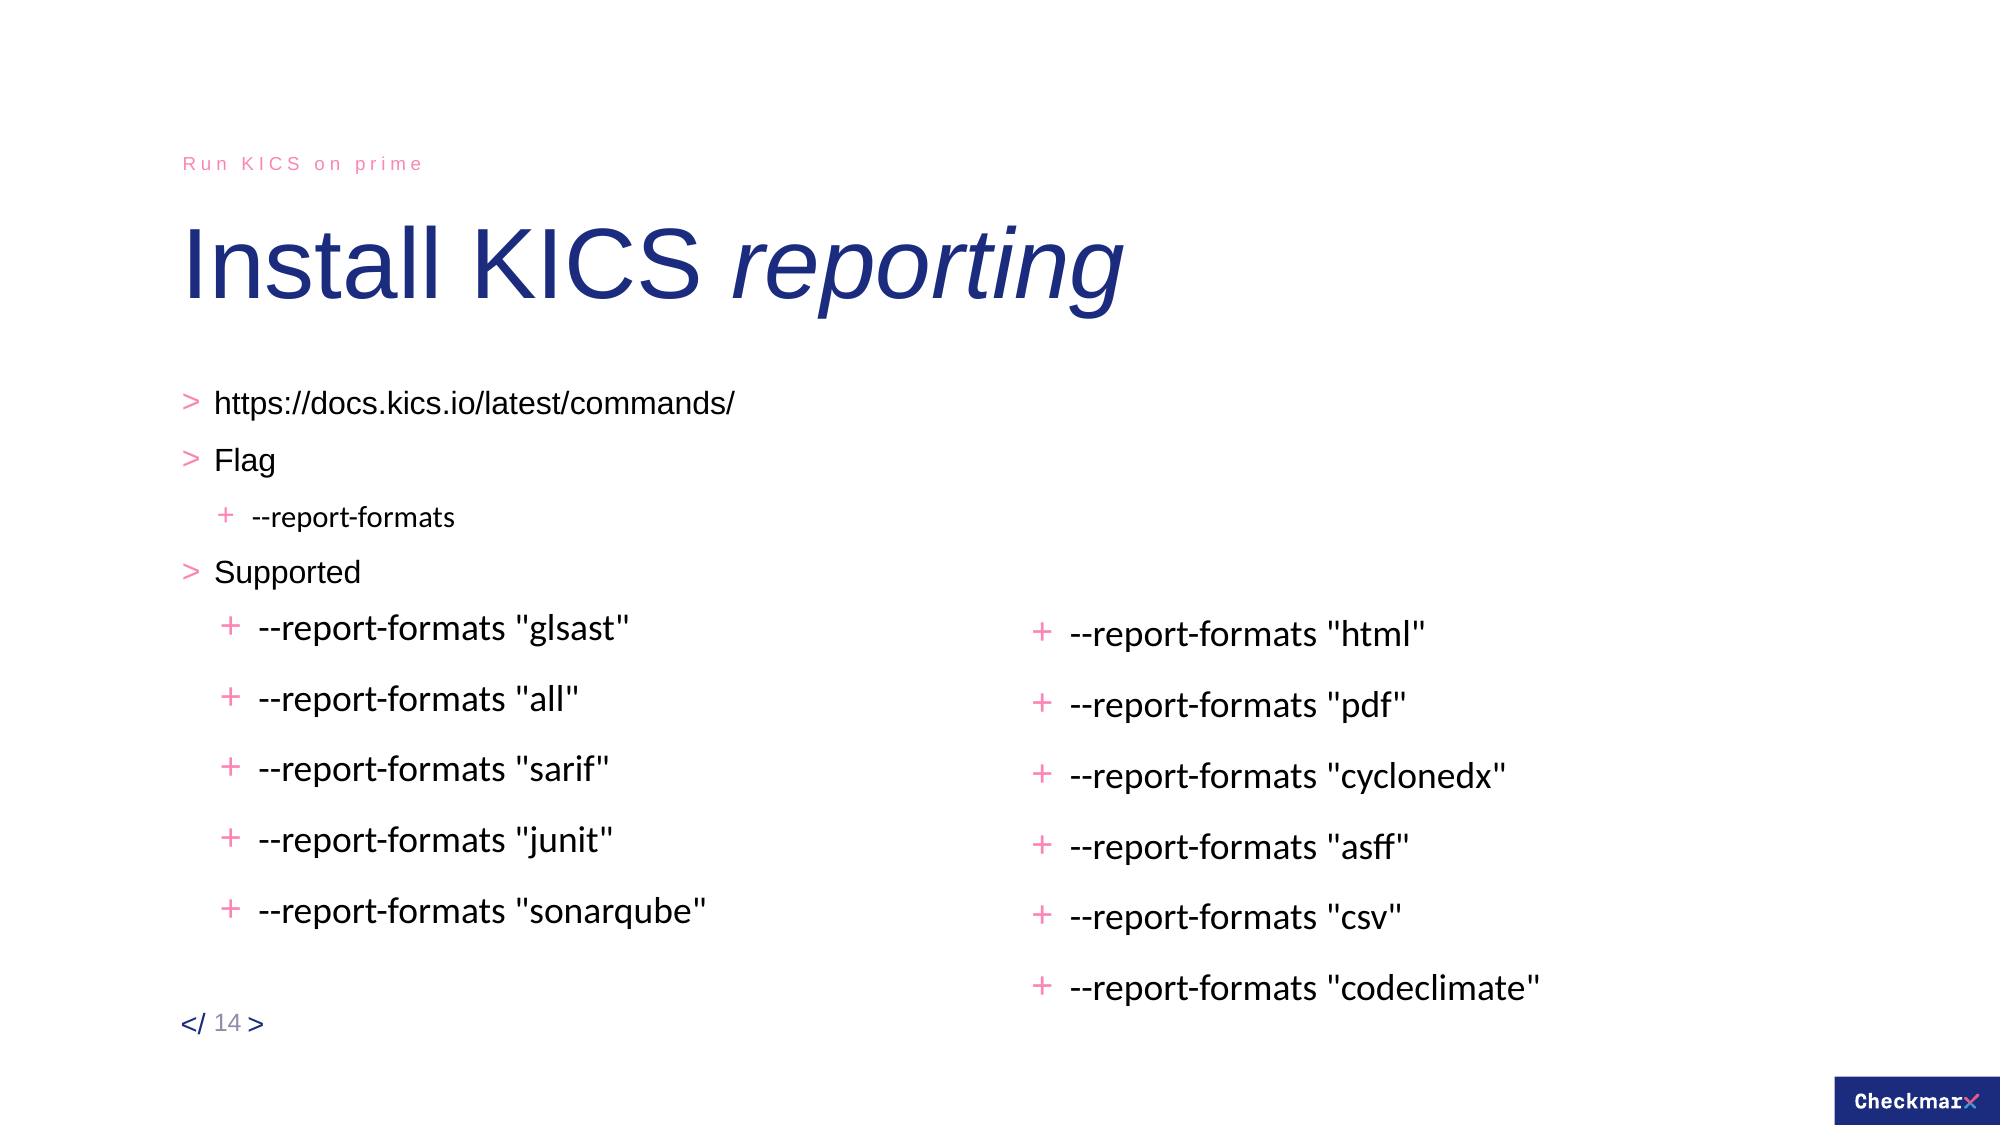

Run KICS on prime
# Install KICS reporting
https://docs.kics.io/latest/commands/
Flag
--report-formats
Supported
--report-formats "glsast"
--report-formats "all"
--report-formats "sarif"
--report-formats "junit"
--report-formats "sonarqube"

--report-formats "html"
--report-formats "pdf"
--report-formats "cyclonedx"
--report-formats "asff"
--report-formats "csv"
--report-formats "codeclimate"

14